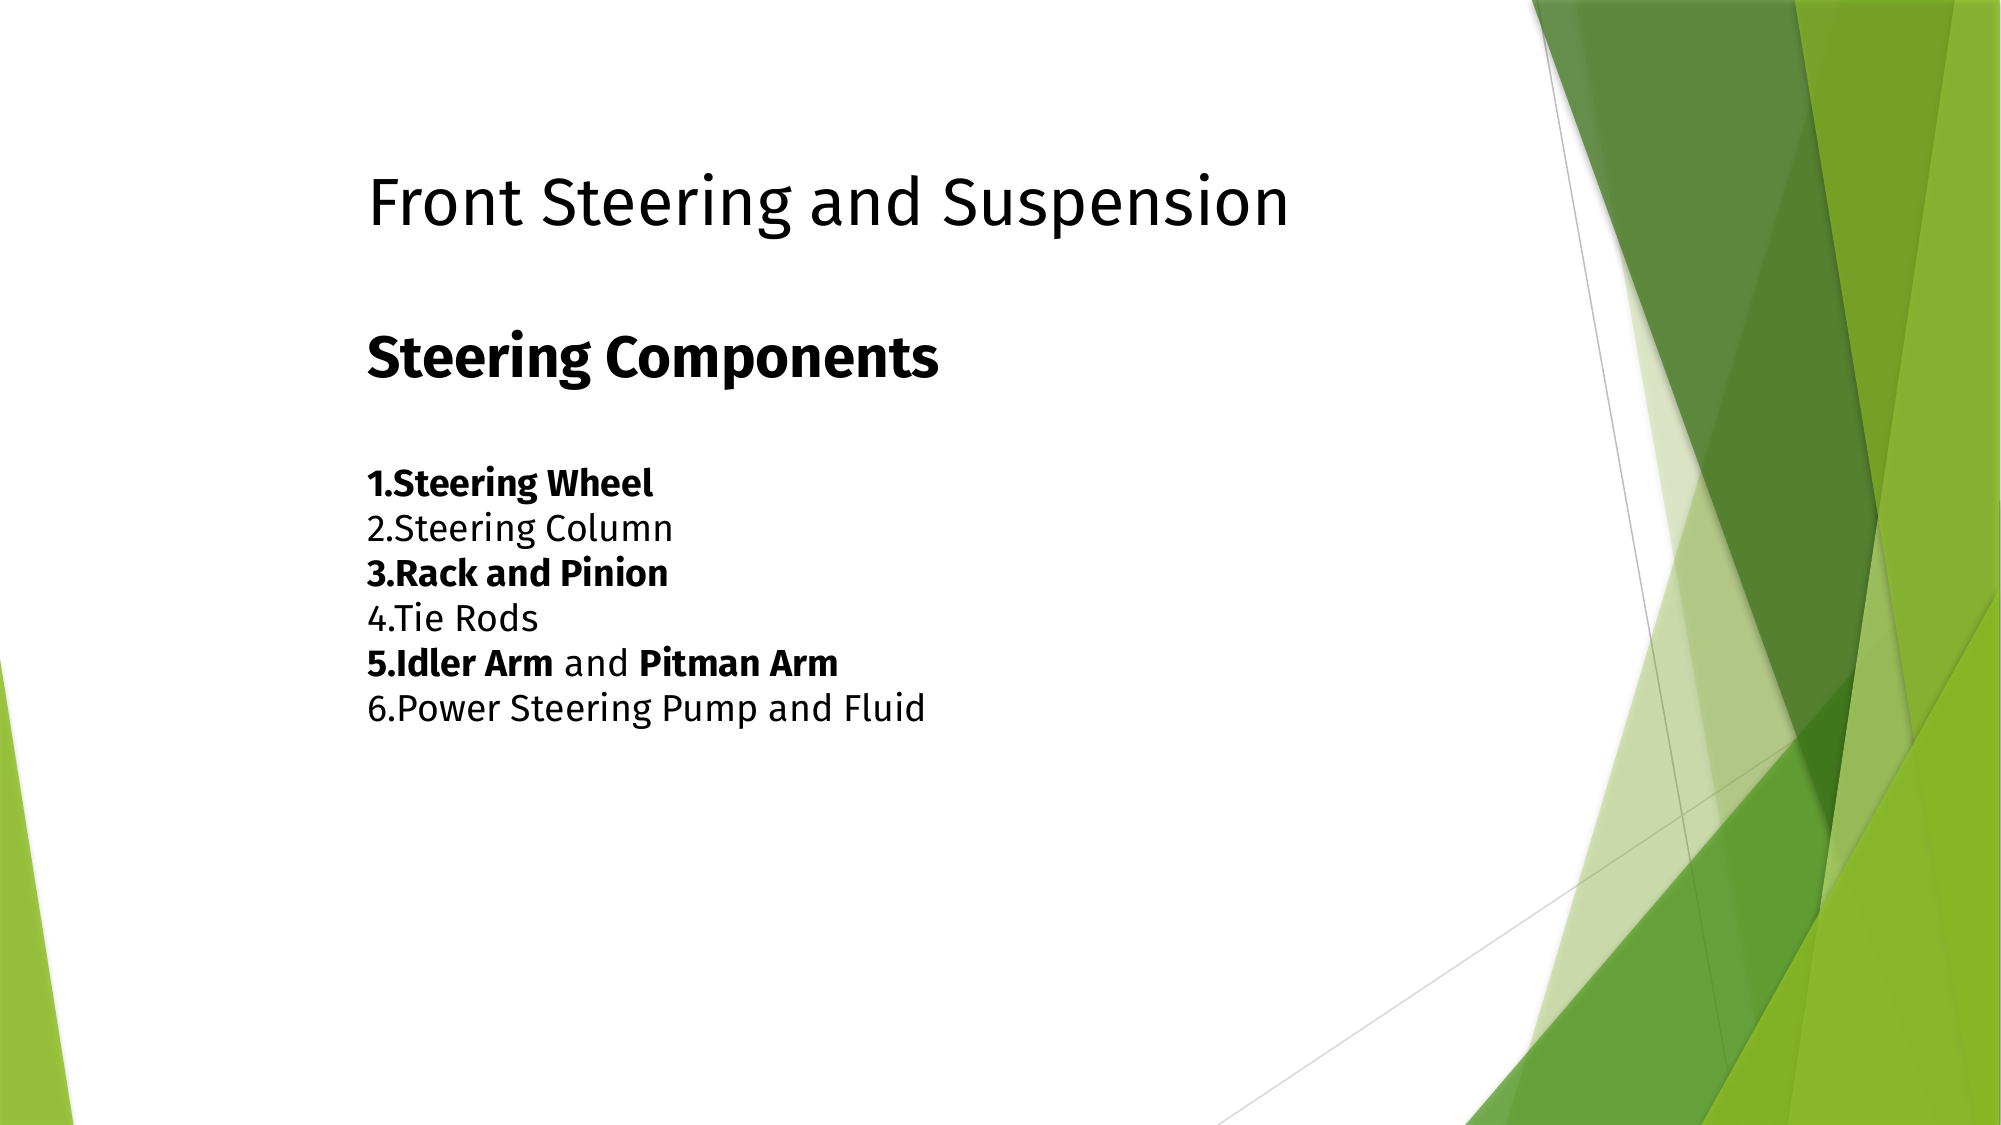

Front Steering and Suspension

Steering Components

Steering Wheel
2.Steering Column
3.Rack and Pinion
4.Tie Rods
5.Idler Arm and Pitman Arm
6.Power Steering Pump and Fluid